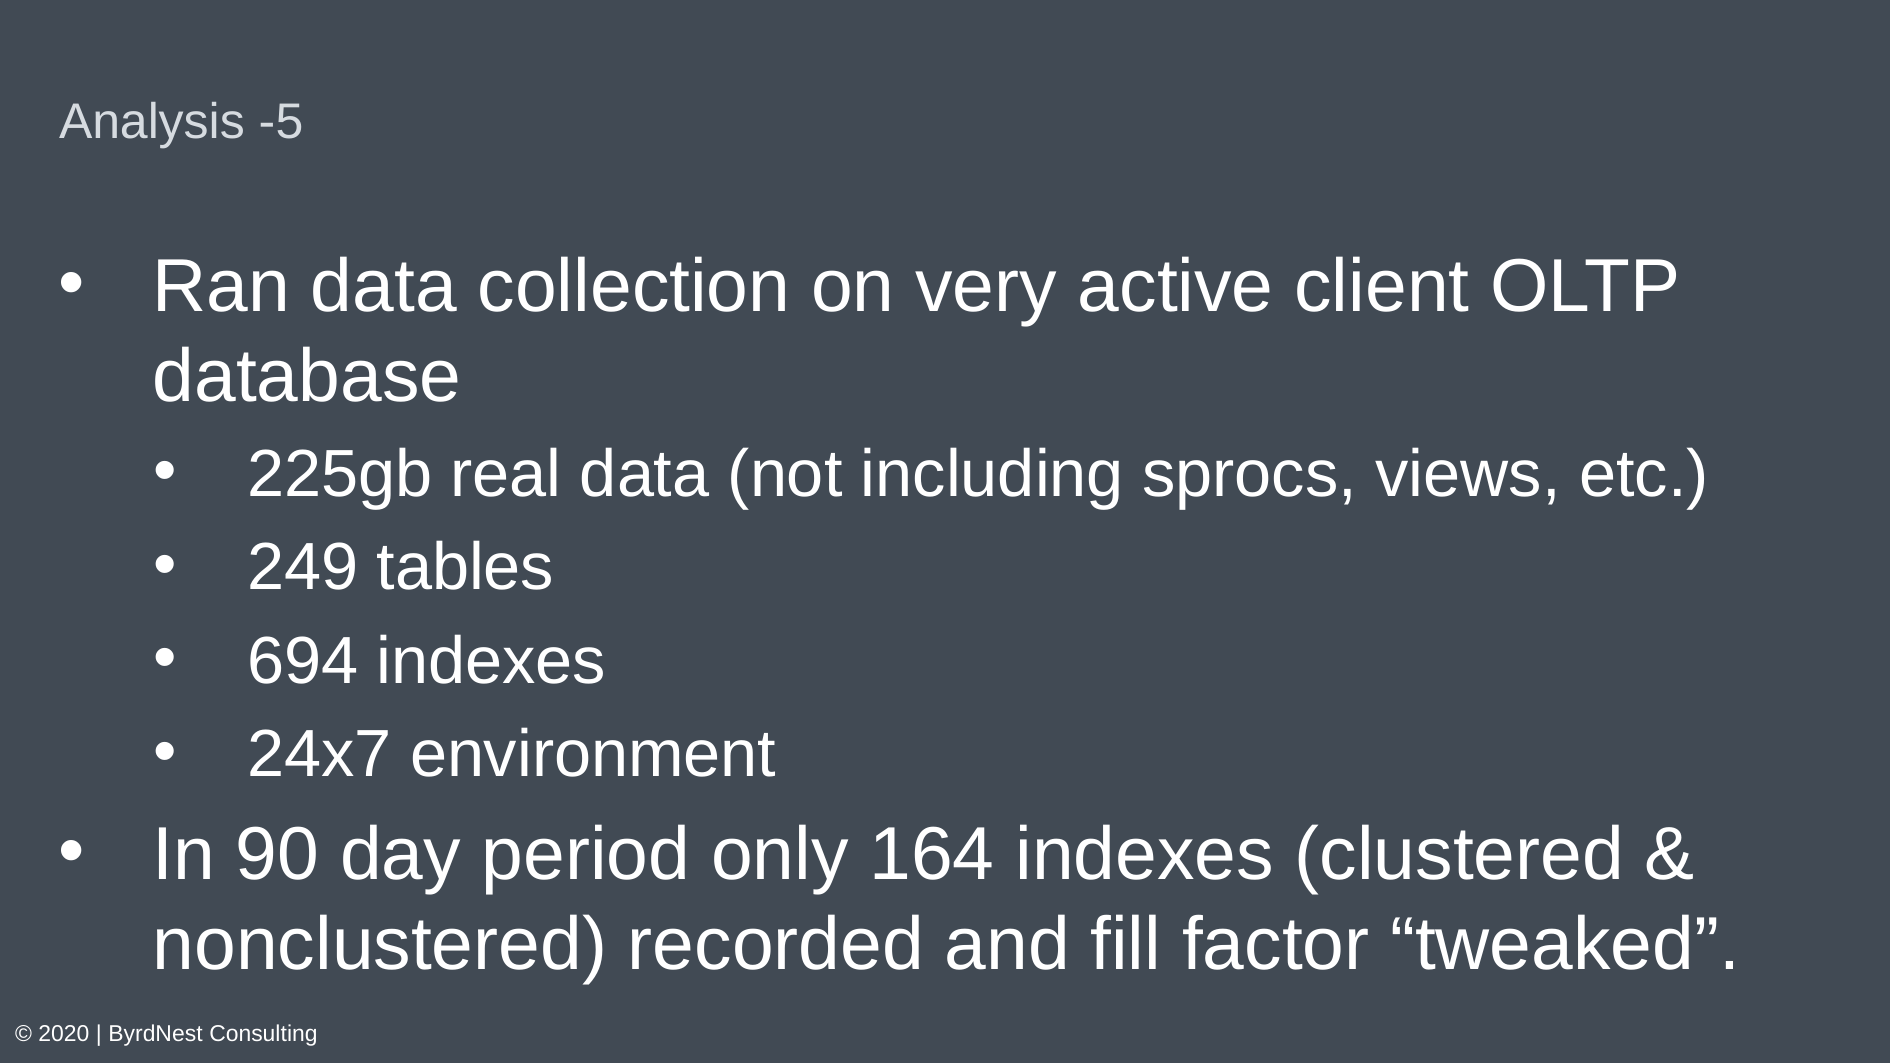

# Analysis -5
Ran data collection on very active client OLTP database
225gb real data (not including sprocs, views, etc.)
249 tables
694 indexes
24x7 environment
In 90 day period only 164 indexes (clustered & nonclustered) recorded and fill factor “tweaked”.
© 2020 | ByrdNest Consulting